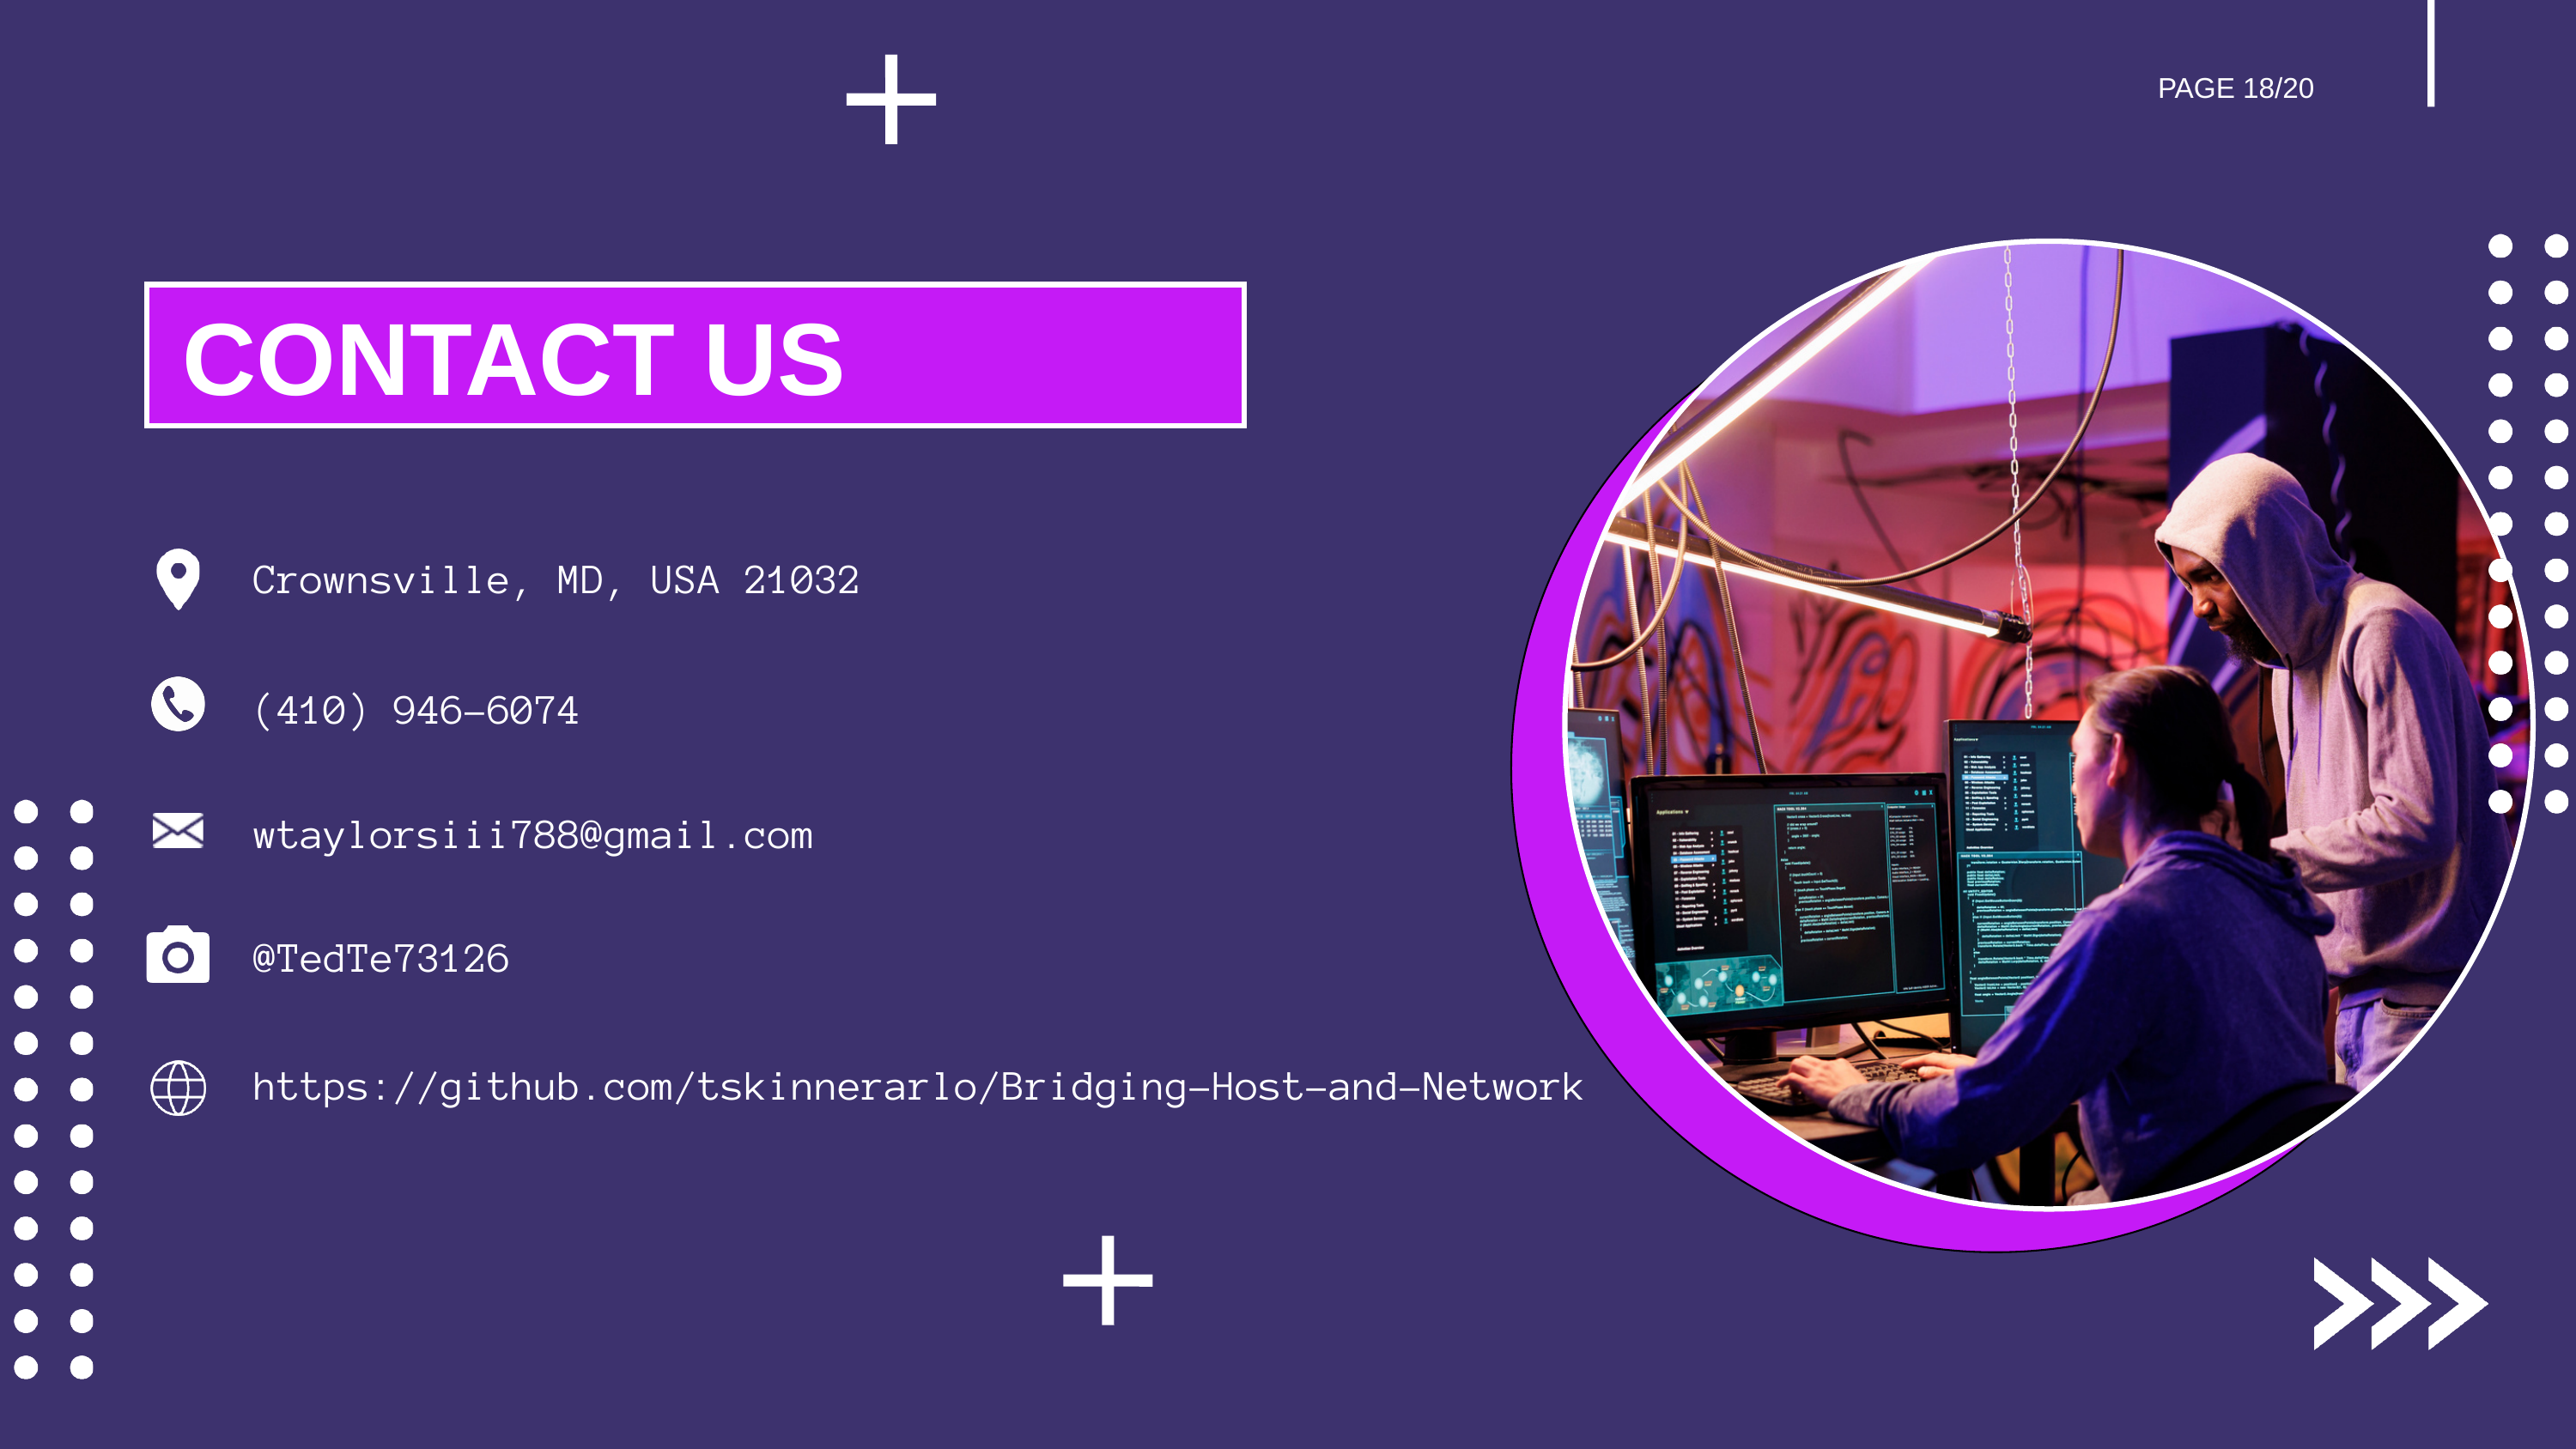

PAGE 18/20

CONTACT US
Crownsville, MD, USA 21032

‪(410) 946-6074

wtaylorsiii788@gmail.com

@TedTe73126

https://github.com/tskinnerarlo/Bridging-Host-and-Network